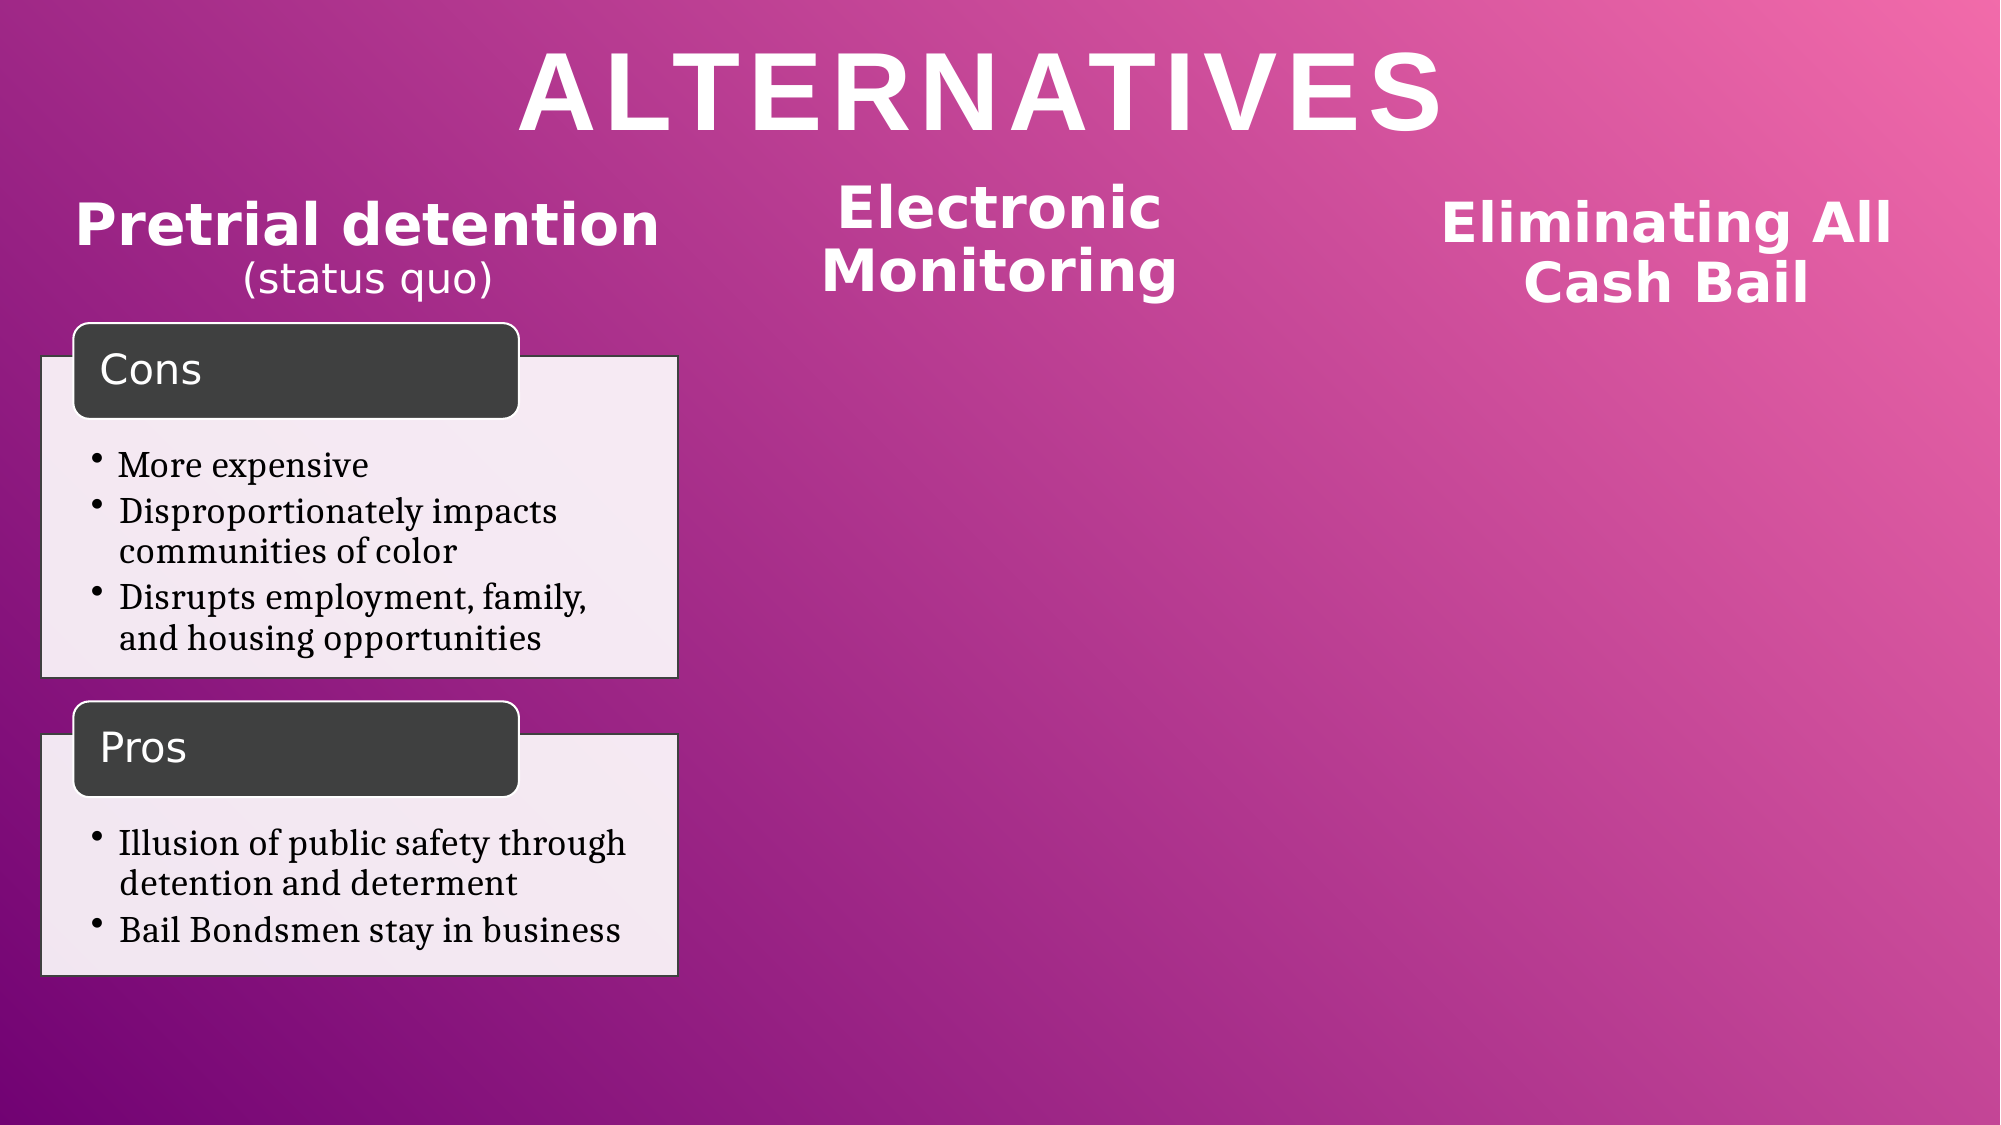

Alternatives
Electronic Monitoring
Pretrial detention
(status quo)
Eliminating All Cash Bail
More expensive
Disproportionately impacts communities of color
Disrupts employment, family, and housing opportunities
Cons
Illusion of public safety through detention and determent
Bail Bondsmen stay in business
Pros